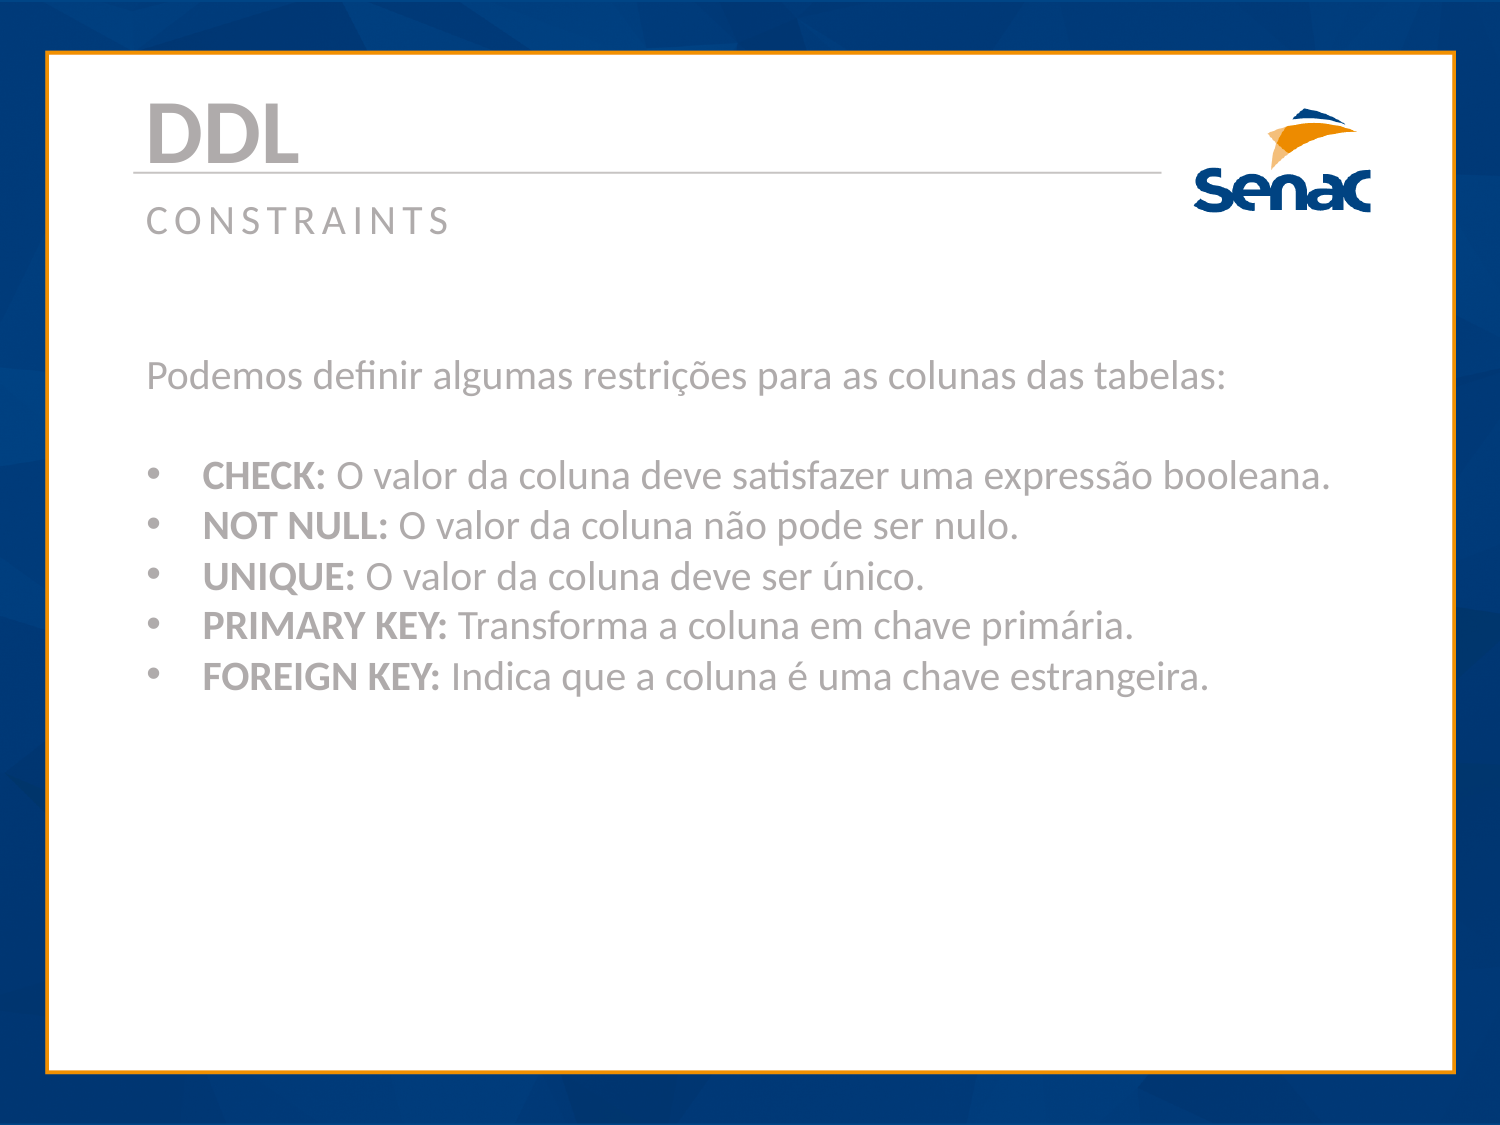

DDL

CONSTRAINTS
Podemos definir algumas restrições para as colunas das tabelas:

CHECK: O valor da coluna deve satisfazer uma expressão booleana.
NOT NULL: O valor da coluna não pode ser nulo.
UNIQUE: O valor da coluna deve ser único.
PRIMARY KEY: Transforma a coluna em chave primária.
FOREIGN KEY: Indica que a coluna é uma chave estrangeira.